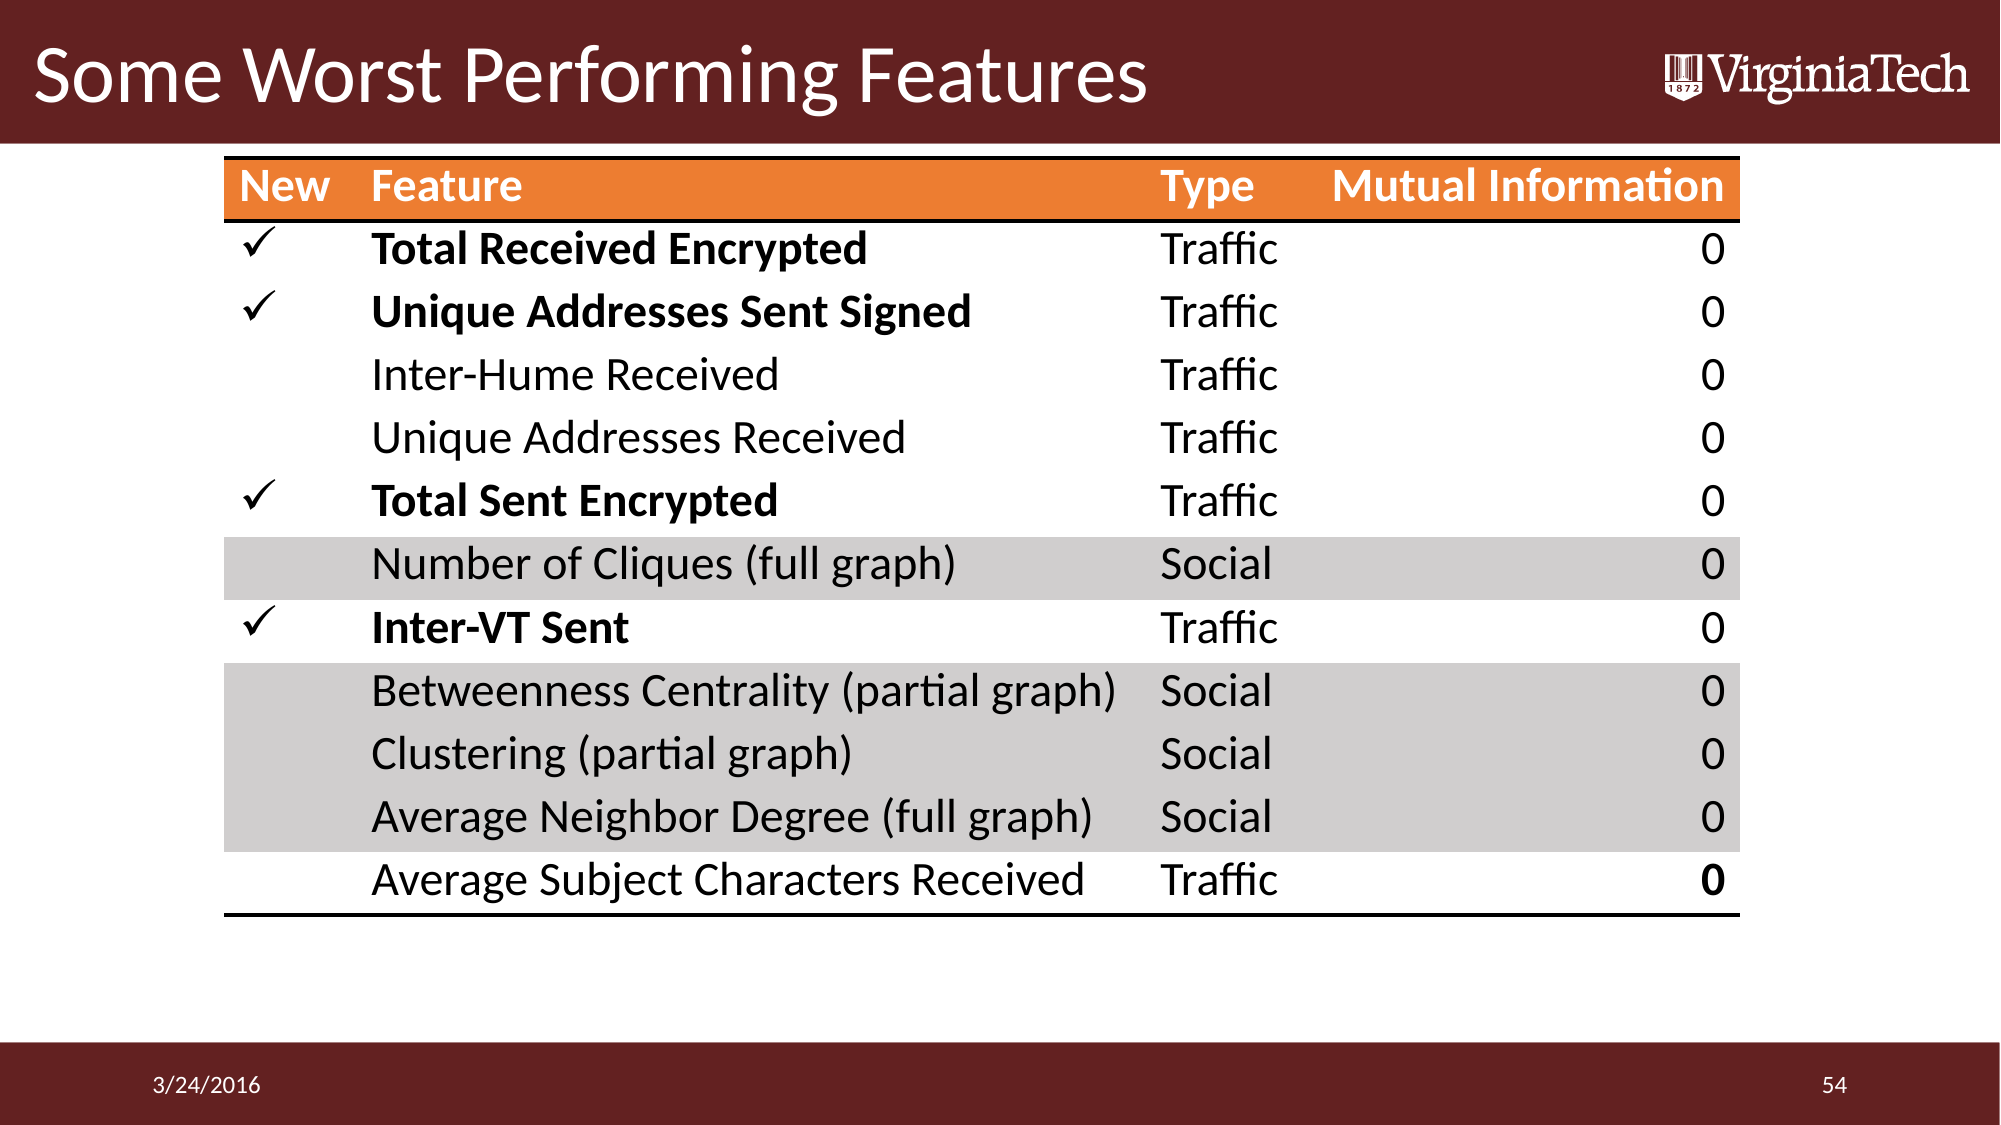

# Some Worst Performing Features
| New | Feature | Type | Mutual Information |
| --- | --- | --- | --- |
|  | Total Received Encrypted | Traffic | 0 |
|  | Unique Addresses Sent Signed | Traffic | 0 |
|  | Inter-Hume Received | Traffic | 0 |
|  | Unique Addresses Received | Traffic | 0 |
|  | Total Sent Encrypted | Traffic | 0 |
|  | Number of Cliques (full graph) | Social | 0 |
|  | Inter-VT Sent | Traffic | 0 |
|  | Betweenness Centrality (partial graph) | Social | 0 |
|  | Clustering (partial graph) | Social | 0 |
|  | Average Neighbor Degree (full graph) | Social | 0 |
|  | Average Subject Characters Received | Traffic | 0 |
3/24/2016

54